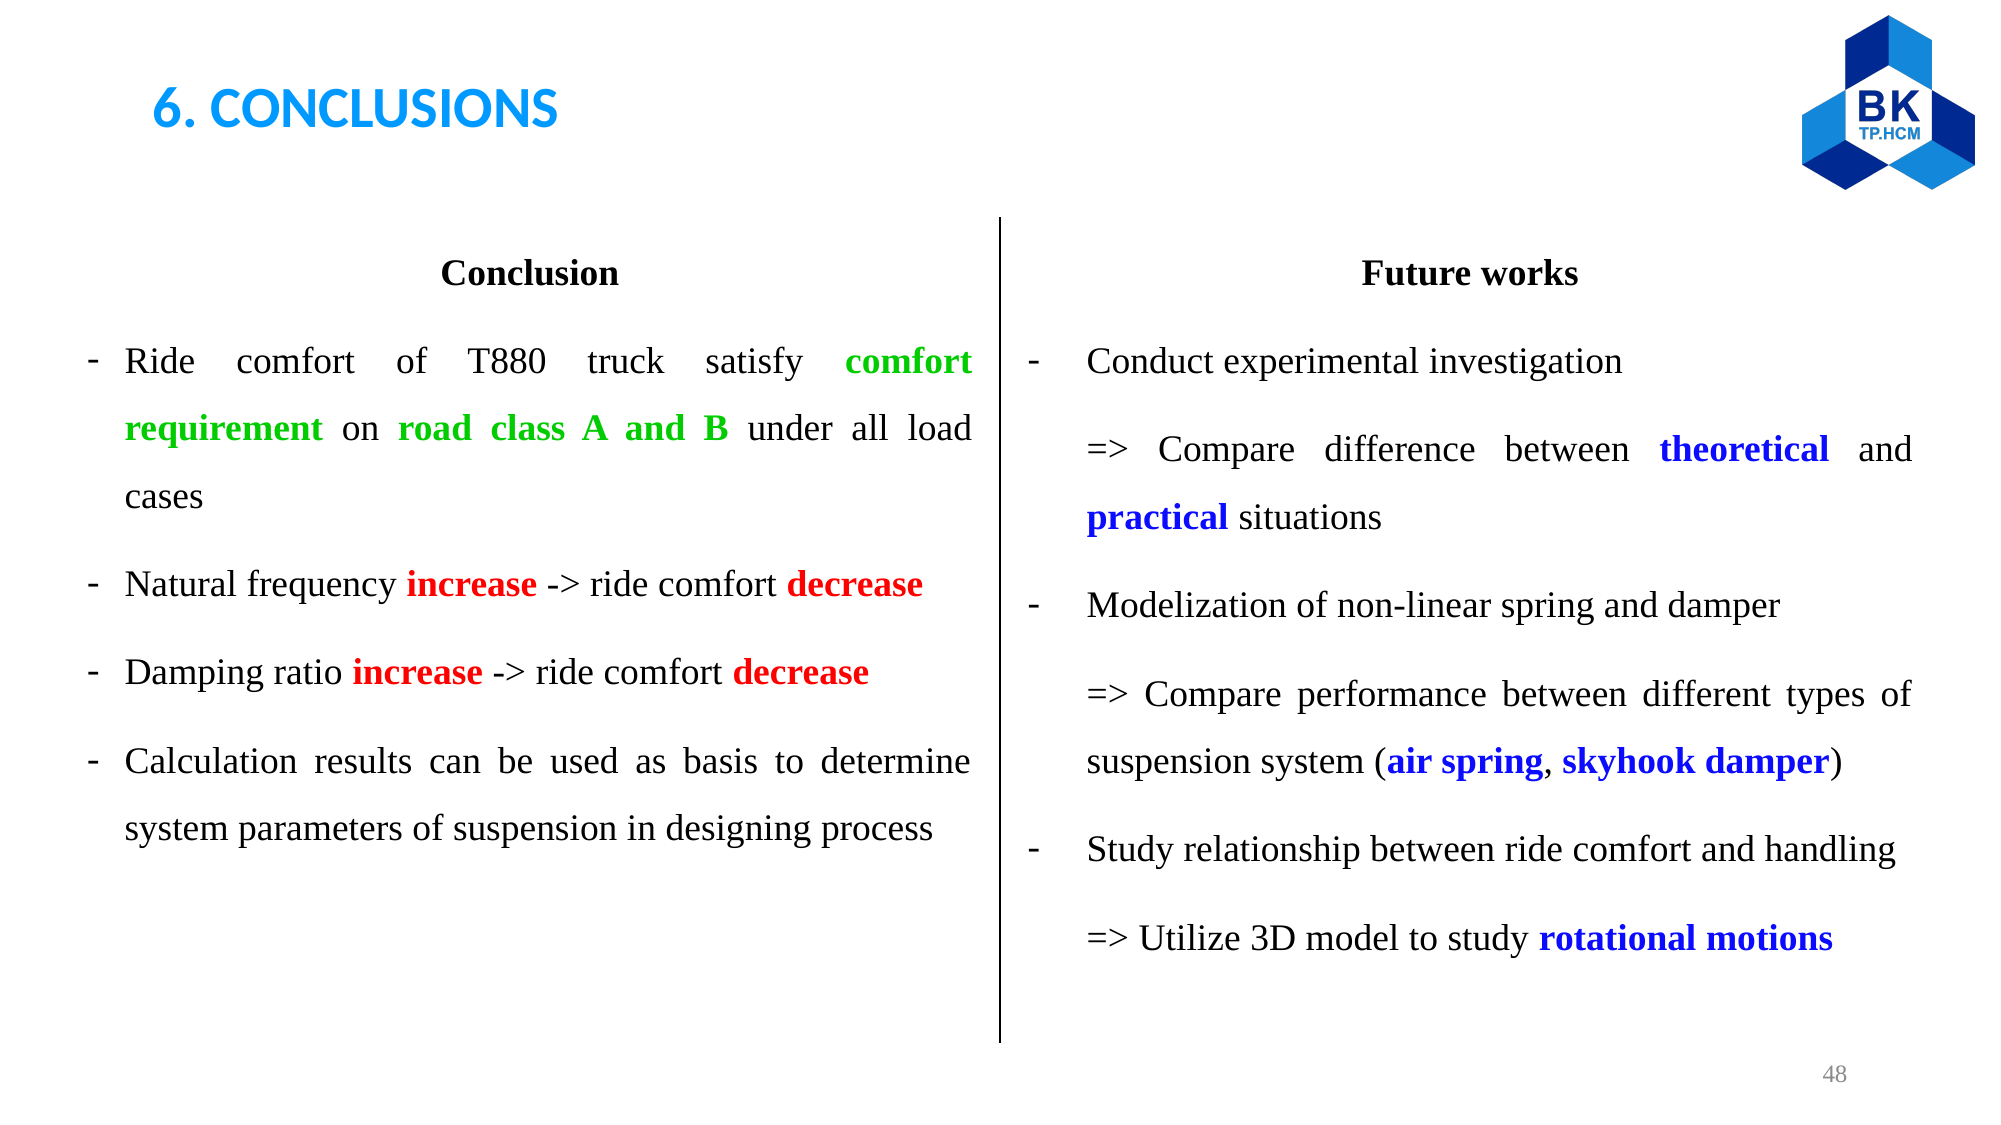

6. CONCLUSIONS
Conclusion
Ride comfort of T880 truck satisfy comfort requirement on road class A and B under all load cases
Natural frequency increase -> ride comfort decrease
Damping ratio increase -> ride comfort decrease
Calculation results can be used as basis to determine system parameters of suspension in designing process
Future works
Conduct experimental investigation
=> Compare difference between theoretical and practical situations
Modelization of non-linear spring and damper
=> Compare performance between different types of suspension system (air spring, skyhook damper)
Study relationship between ride comfort and handling
=> Utilize 3D model to study rotational motions
48